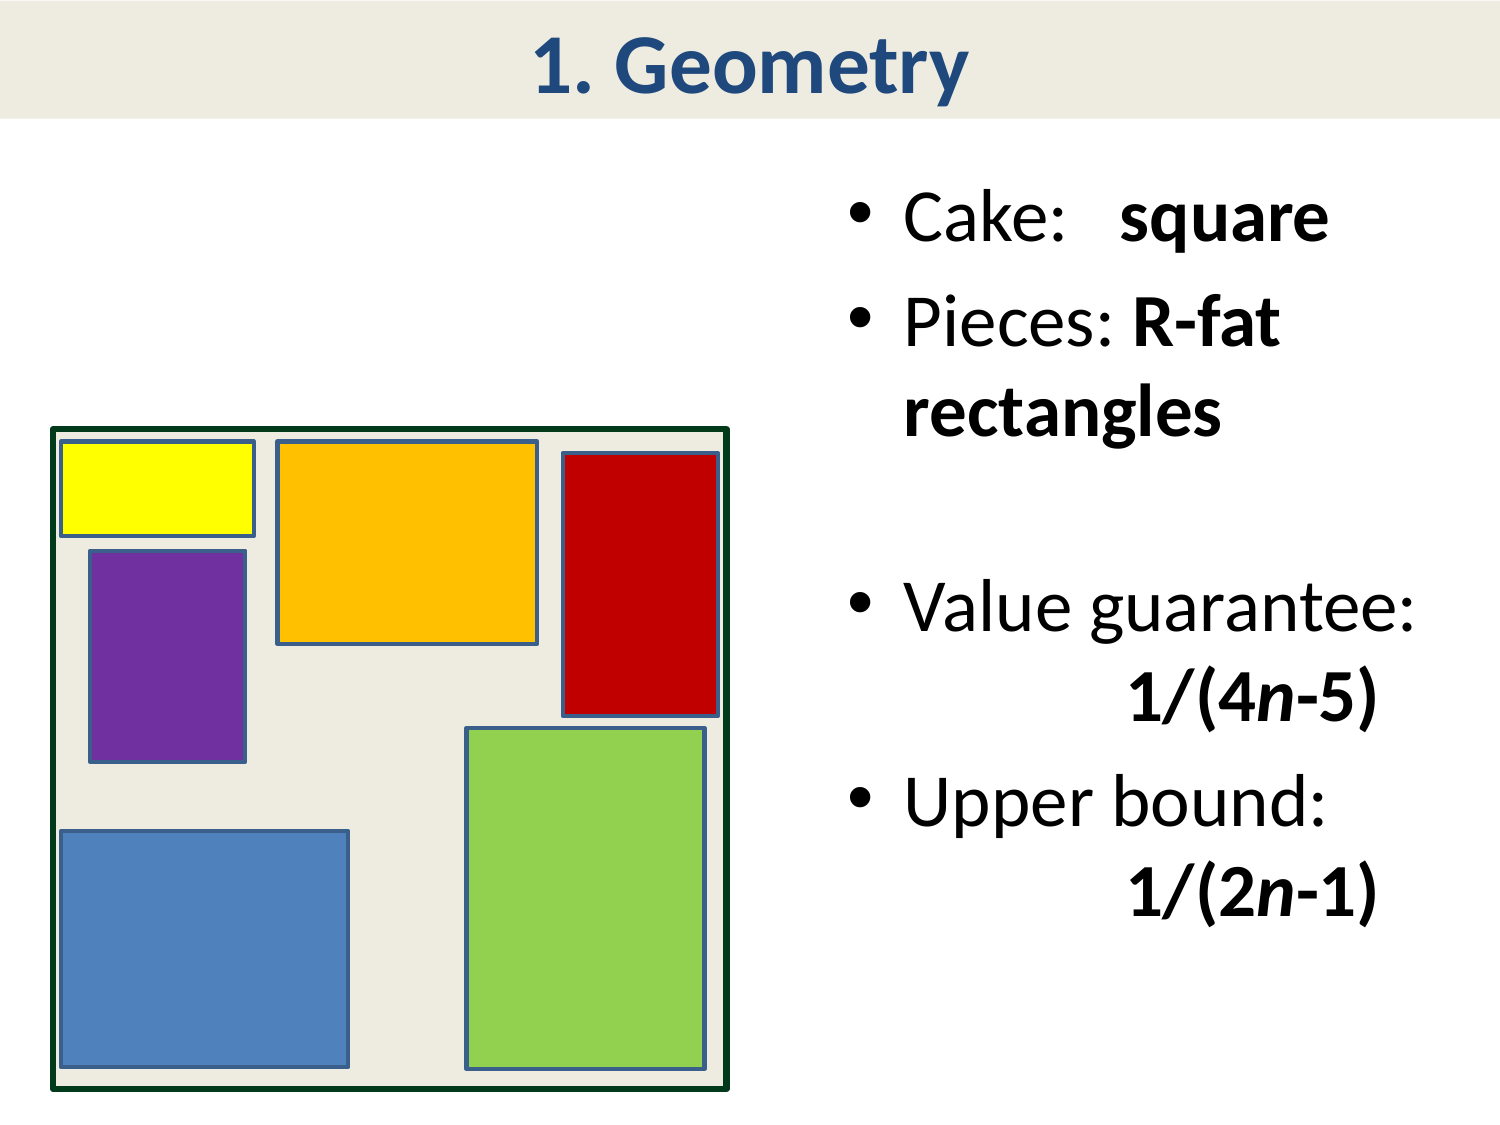

# 1. Geometry
Cake:   square
Pieces: R-fat rectangles
Value guarantee:
             1/(4n-5)
Upper bound:
             1/(2n-1)